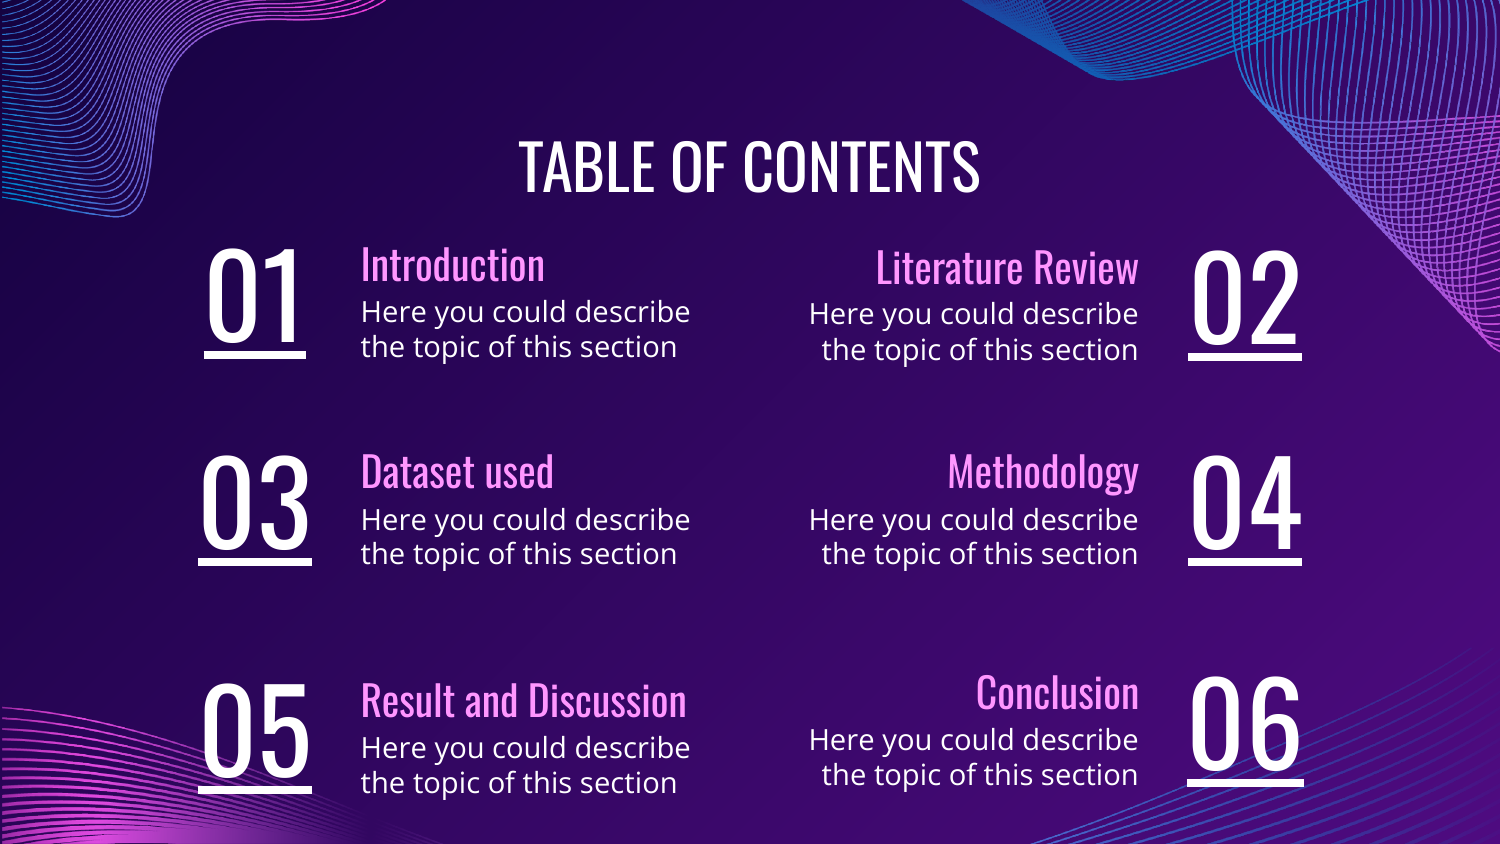

TABLE OF CONTENTS
Introduction
Literature Review
# 01
02
Here you could describe the topic of this section
Here you could describe the topic of this section

Dataset used
Methodology
03
04
Here you could describe the topic of this section

Here you could describe the topic of this section

Conclusion
Result and Discussion
06
05
Here you could describe the topic of this section

Here you could describe the topic of this section